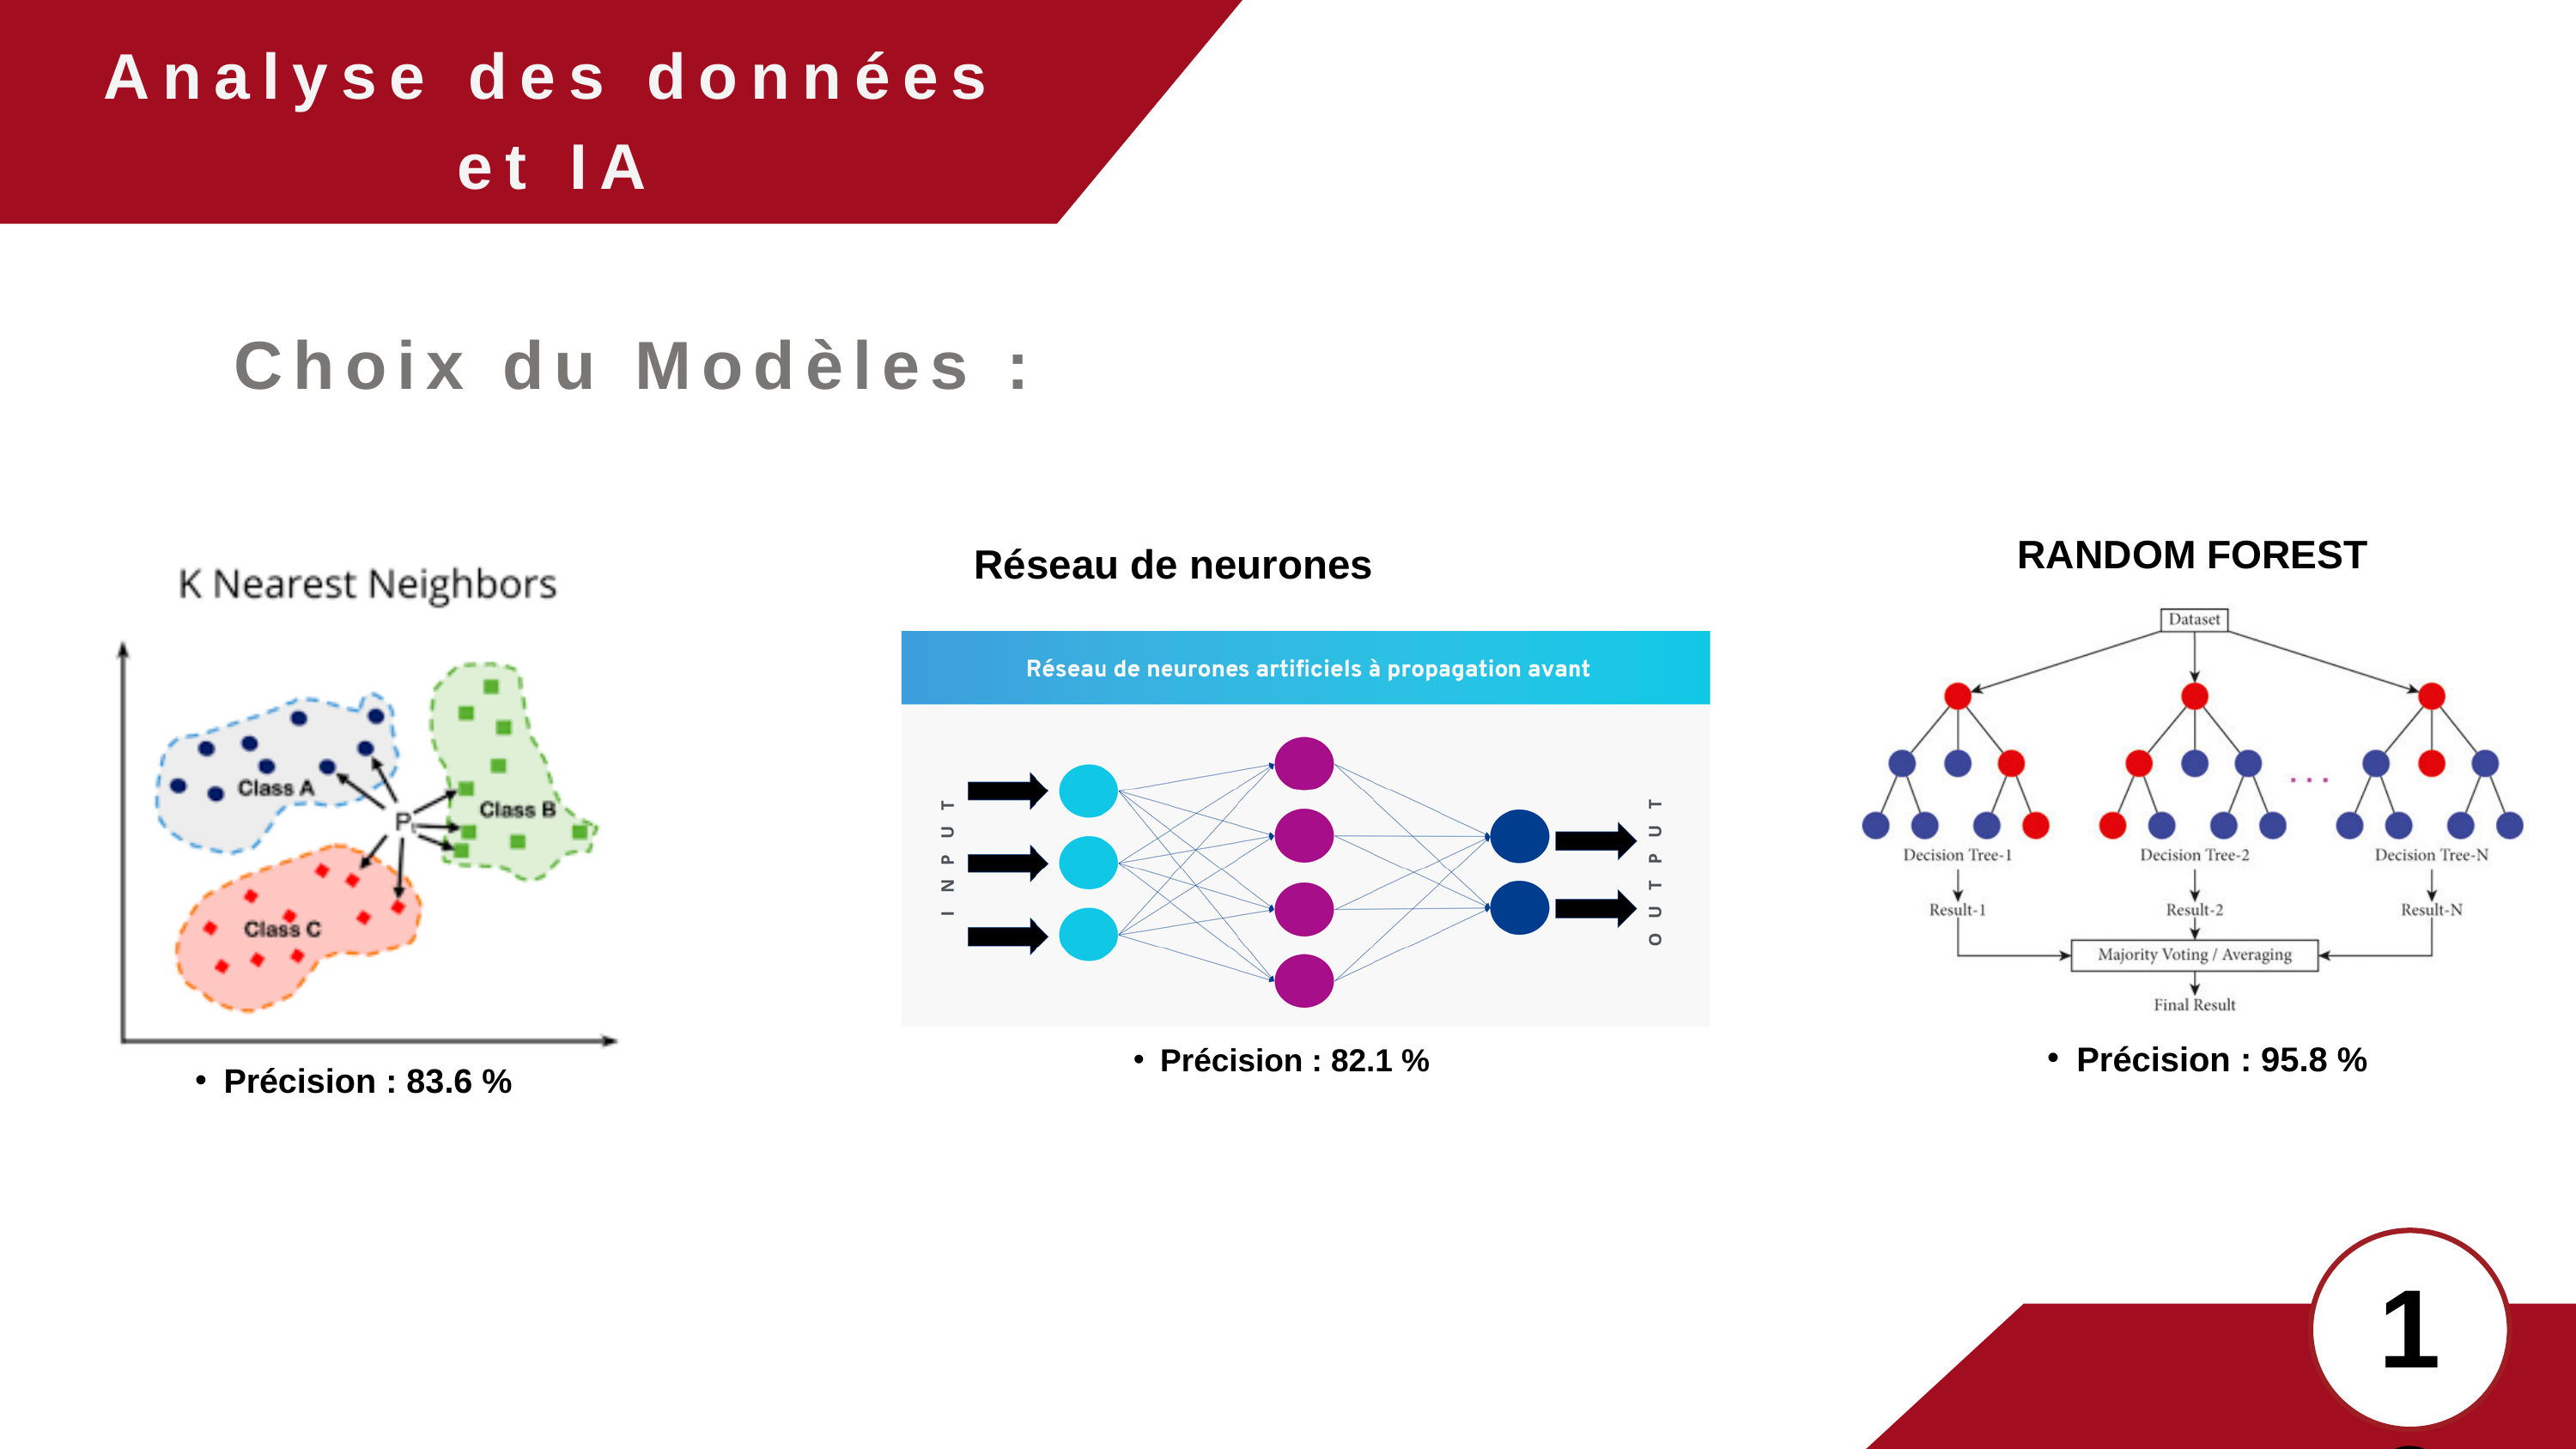

Analyse des données et IA
Choix du Modèles :
RANDOM FOREST
Réseau de neurones

Précision : 95.8 %
Précision : 82.1 %
Précision : 83.6 %

12